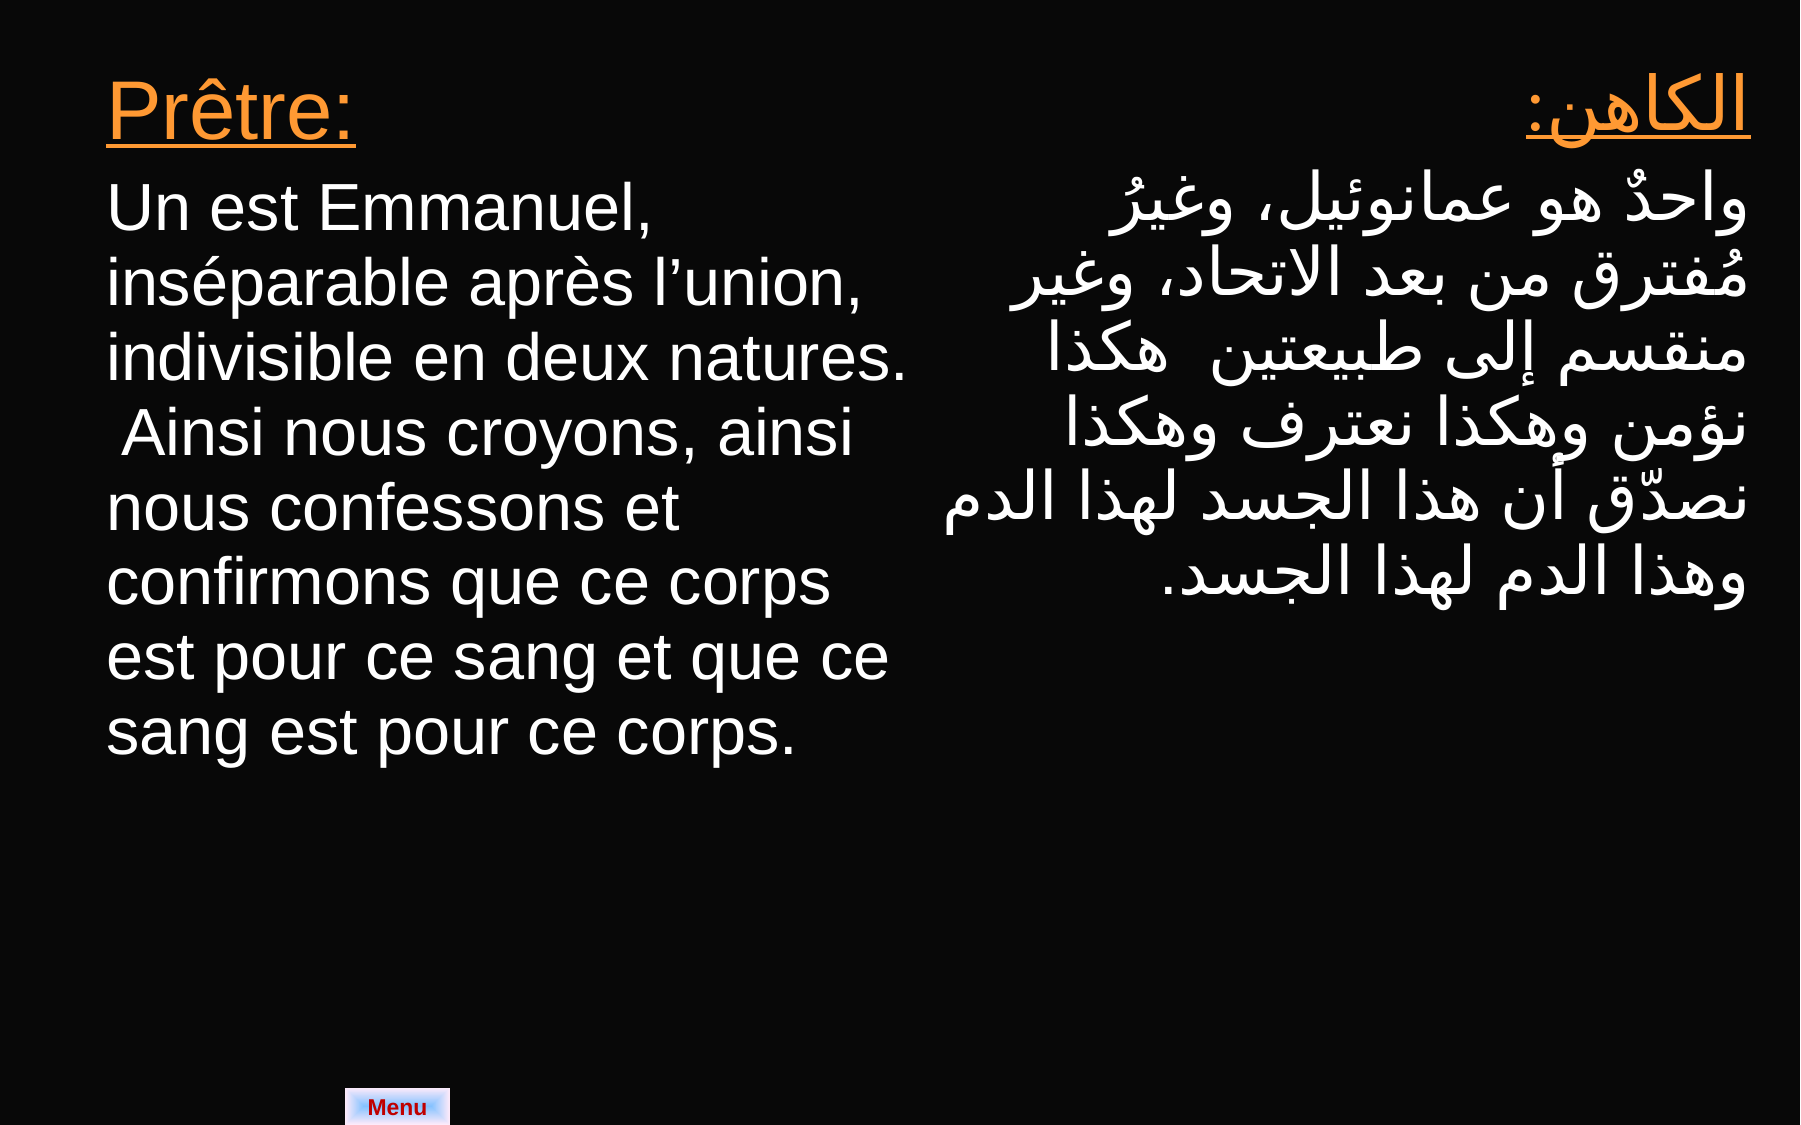

| Prêtre: Un est Emmanuel, inséparable après l’union, indivisible en deux natures. Ainsi nous croyons, ainsi nous confessons et confirmons que ce corps est pour ce sang et que ce sang est pour ce corps. | الكاهن: واحدٌ هو عمانوئيل، وغيرُ مُفترق من بعد الاتحاد، وغير منقسم إلى طبيعتين هكذا نؤمن وهكذا نعترف وهكذا نصدّق أن هذا الجسد لهذا الدم وهذا الدم لهذا الجسد. |
| --- | --- |

Menu